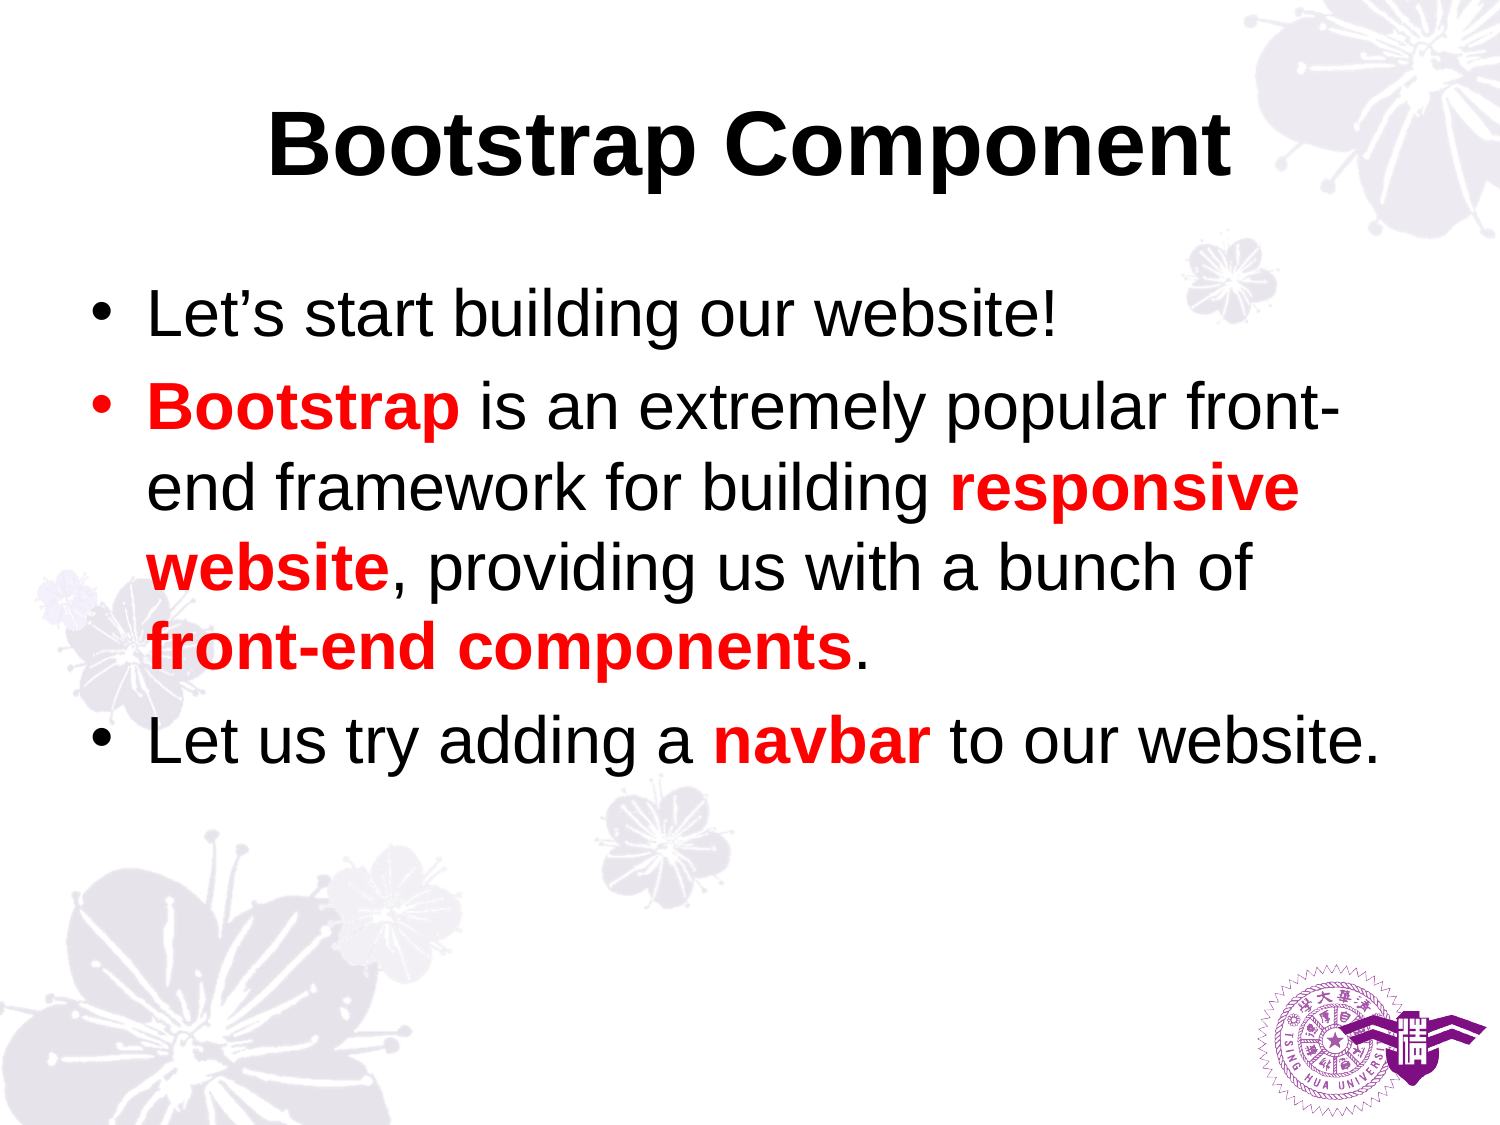

# Bootstrap Component
Let’s start building our website!
Bootstrap is an extremely popular front-end framework for building responsive website, providing us with a bunch of front-end components.
Let us try adding a navbar to our website.